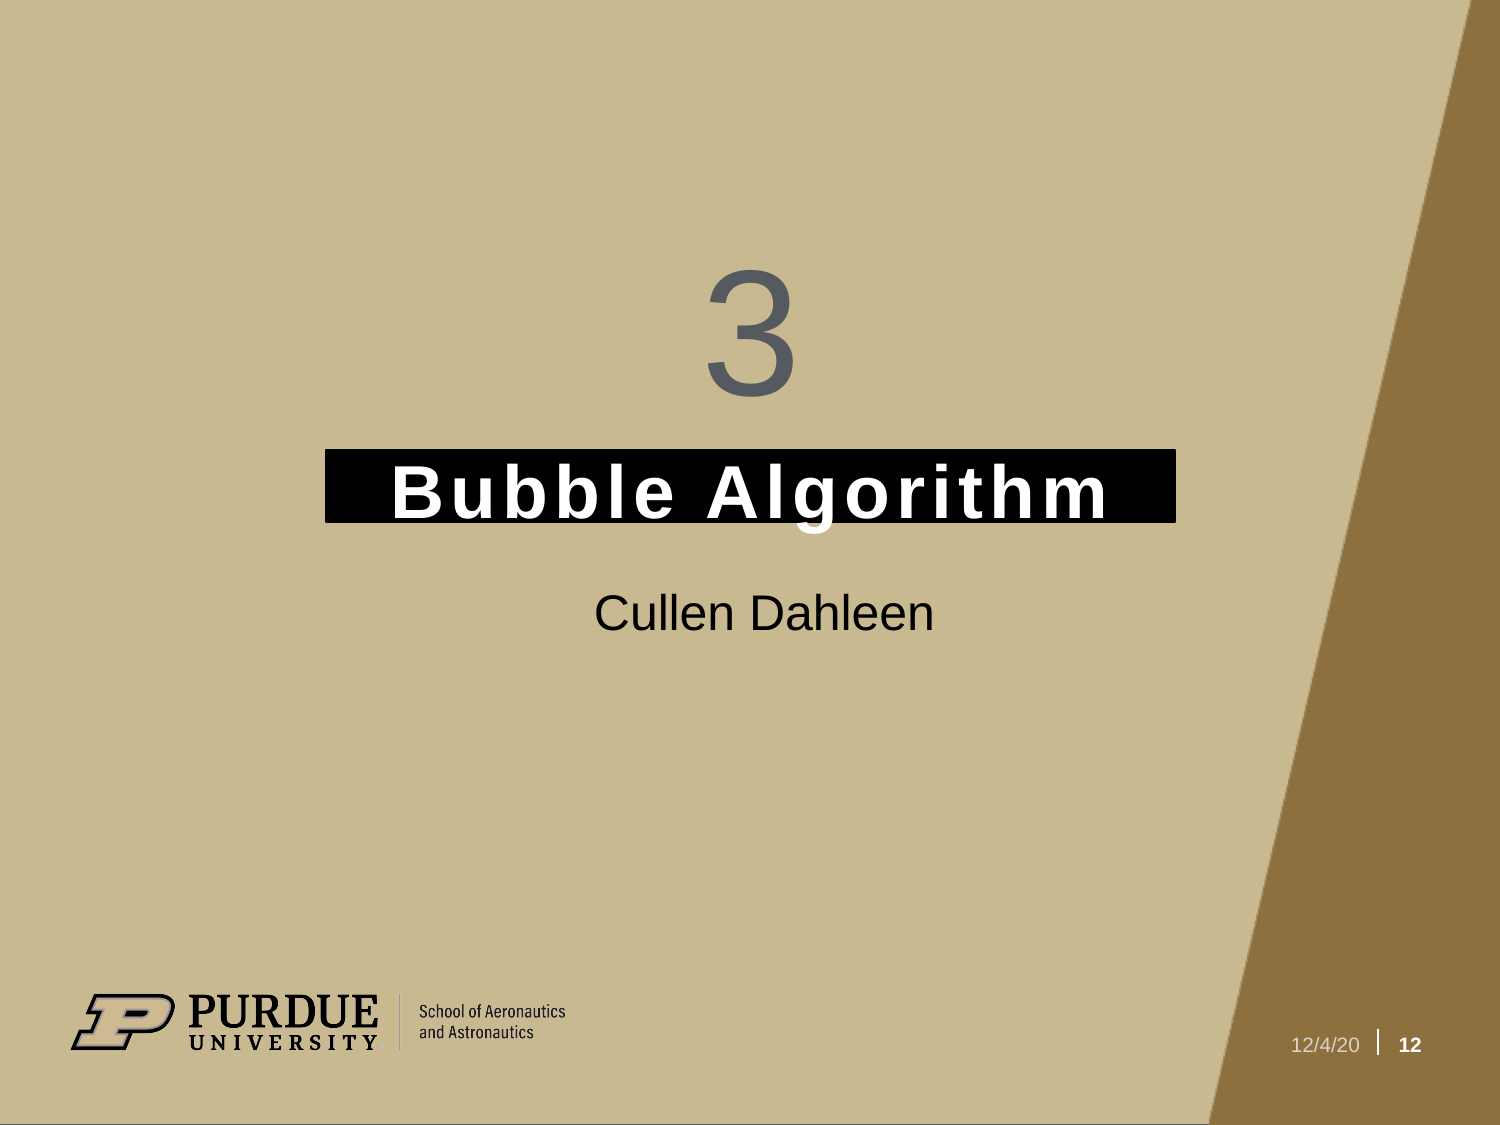

# 3
Bubble Algorithm
Cullen Dahleen
12
12/4/20